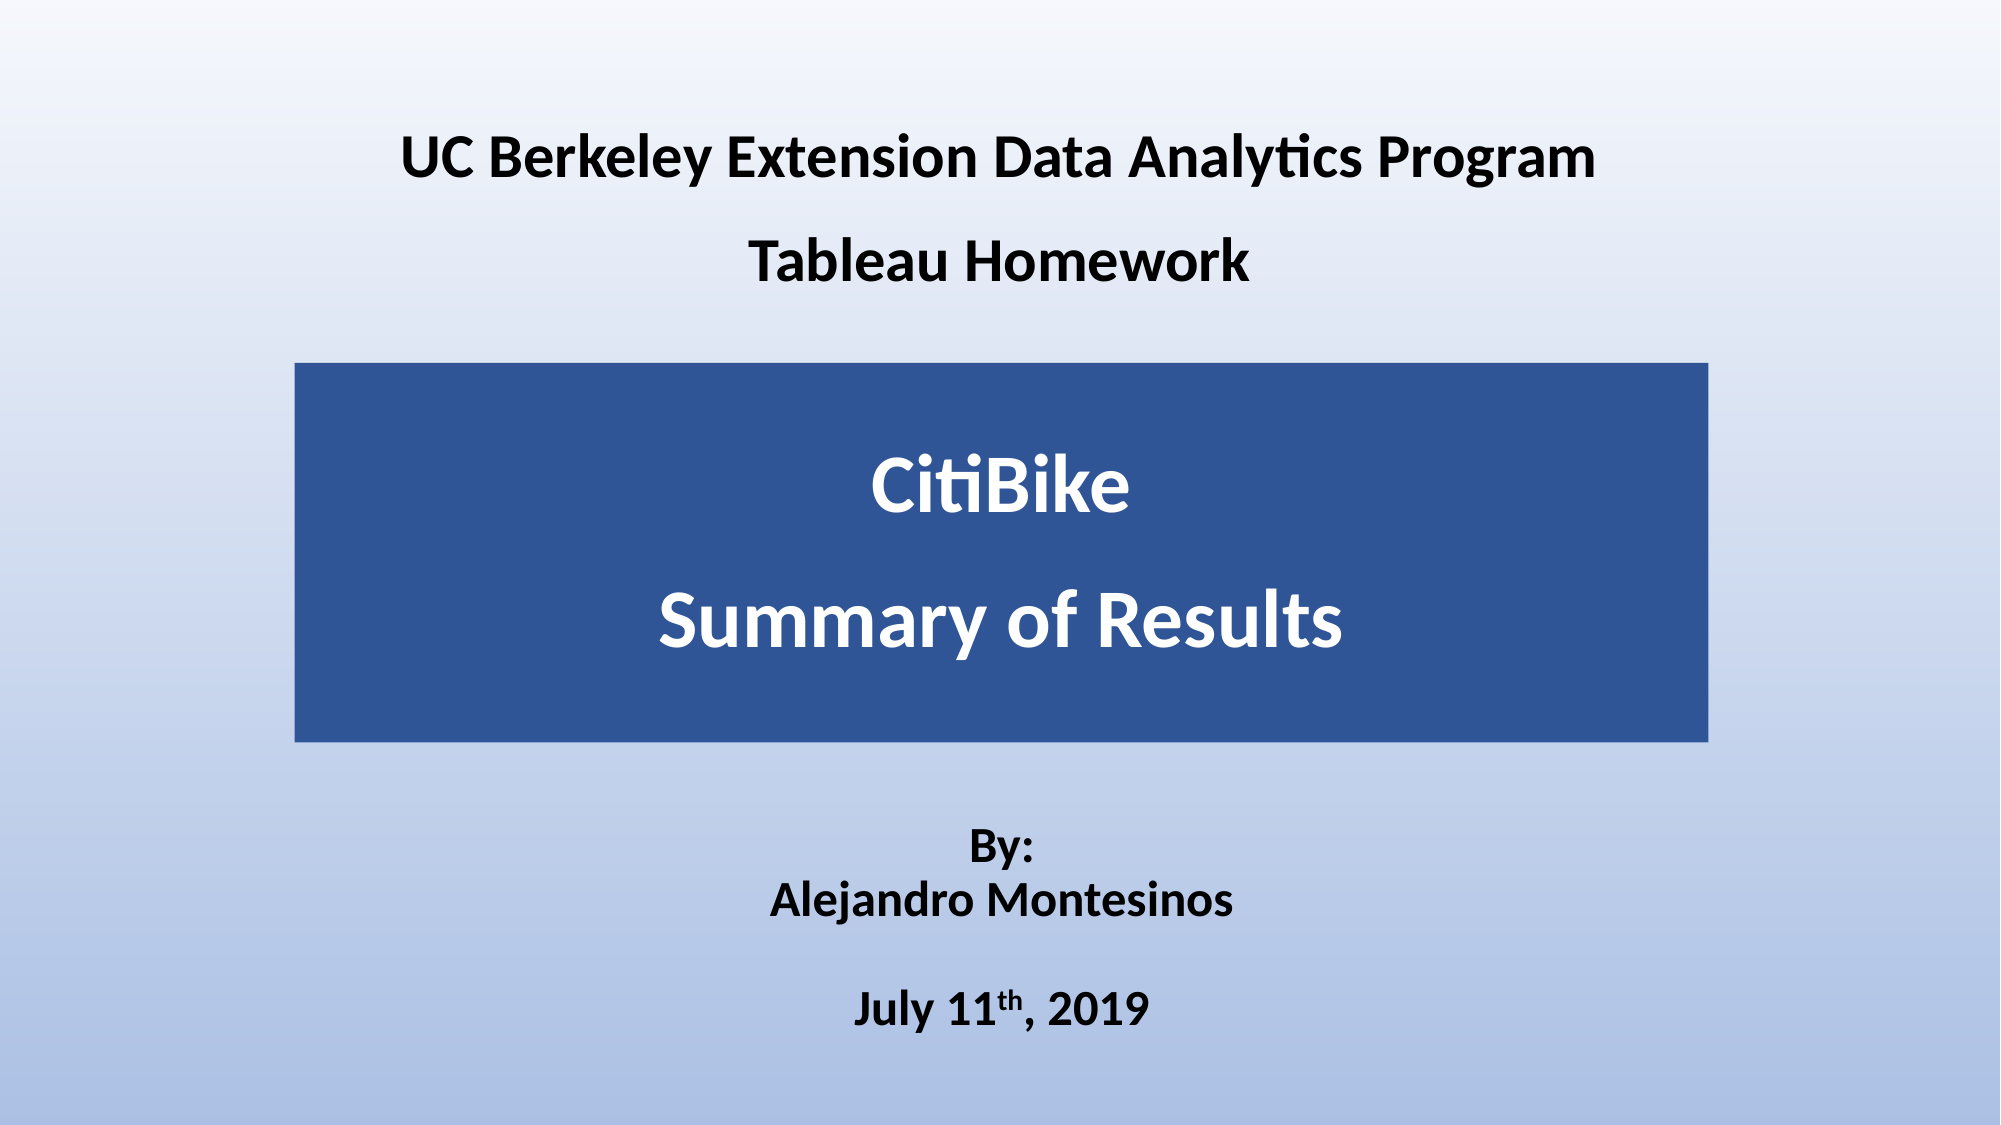

# UC Berkeley Extension Data Analytics Program Tableau Homework
CitiBike

Summary of Results
By:
Alejandro Montesinos

July 11th, 2019